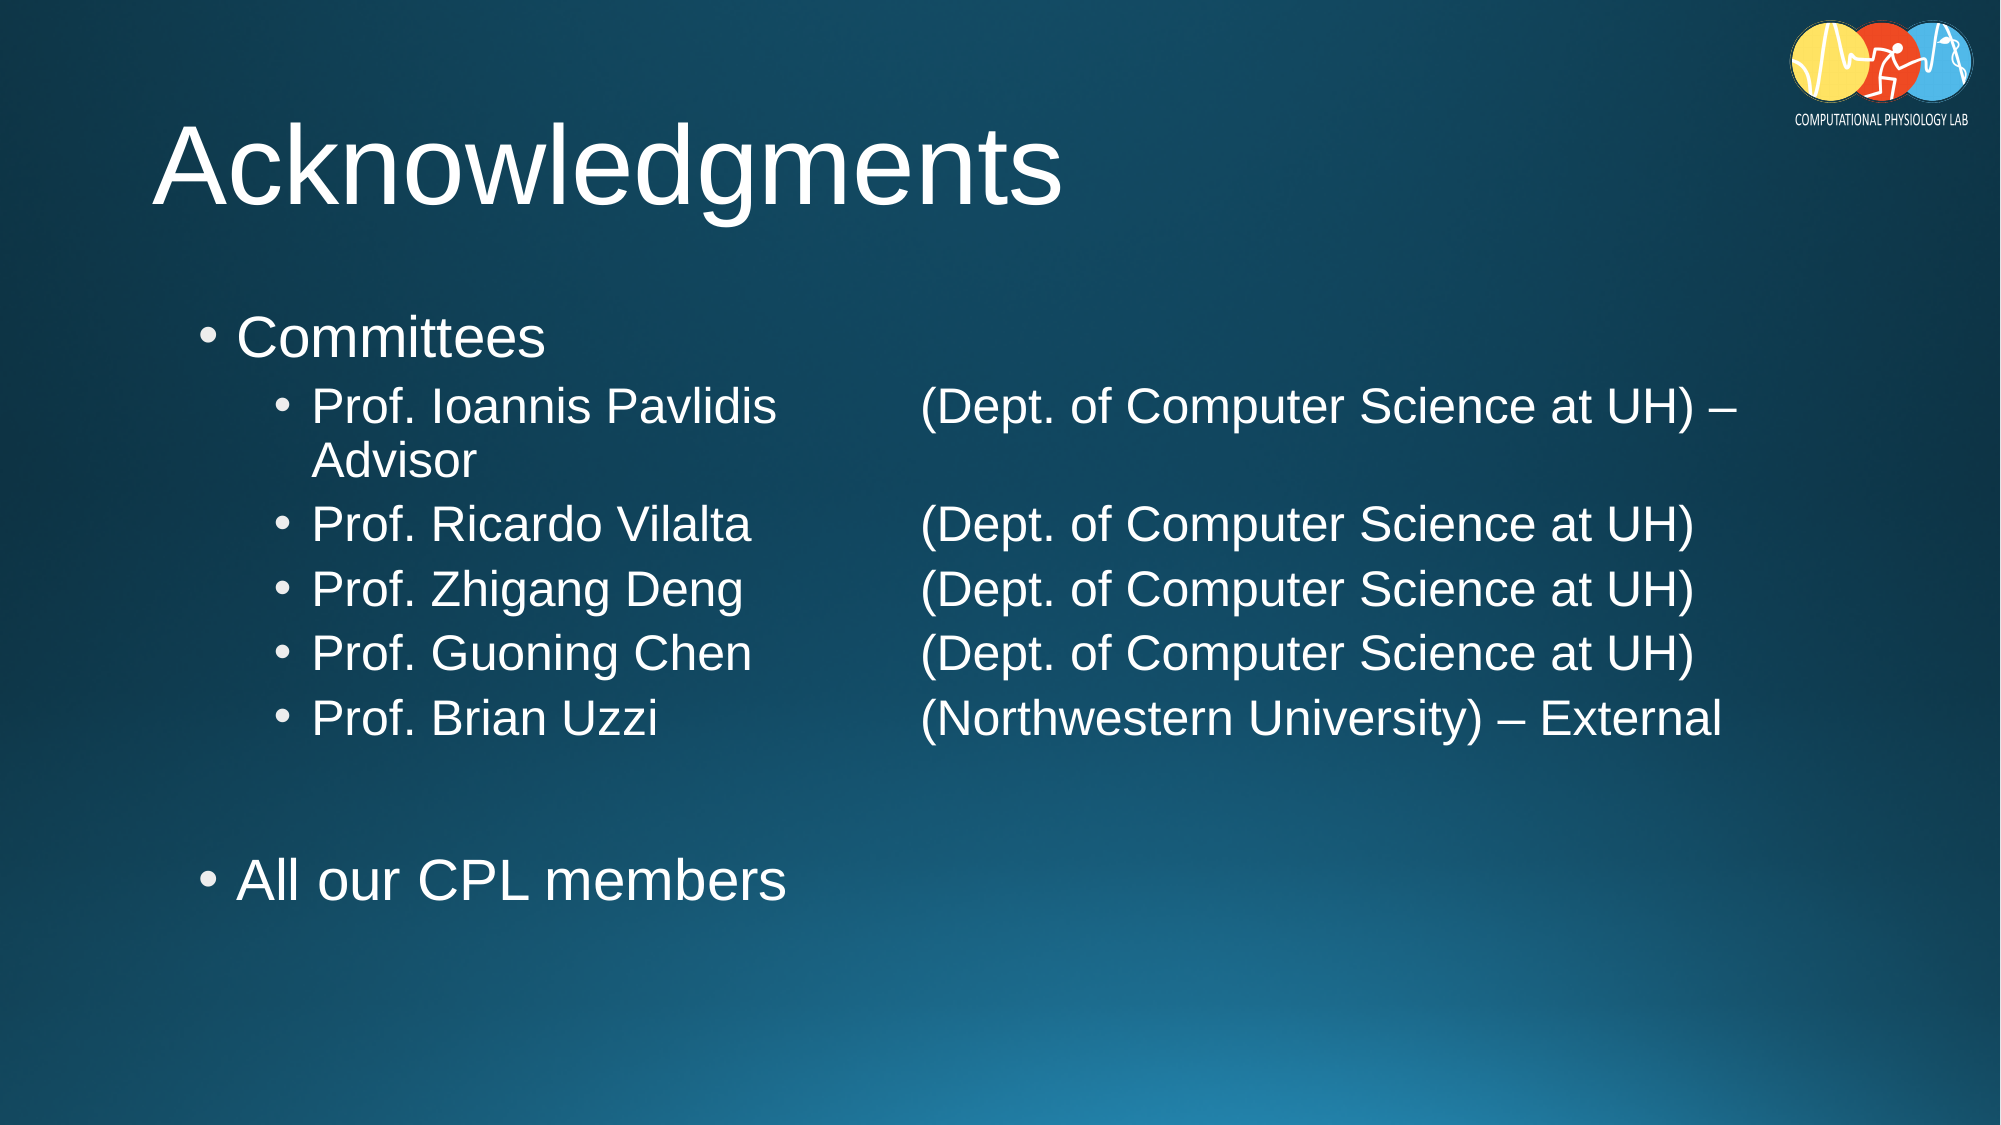

# Acknowledgments
Committees
Prof. Ioannis Pavlidis	(Dept. of Computer Science at UH) – Advisor
Prof. Ricardo Vilalta	(Dept. of Computer Science at UH)
Prof. Zhigang Deng	(Dept. of Computer Science at UH)
Prof. Guoning Chen	(Dept. of Computer Science at UH)
Prof. Brian Uzzi	(Northwestern University) – External

All our CPL members